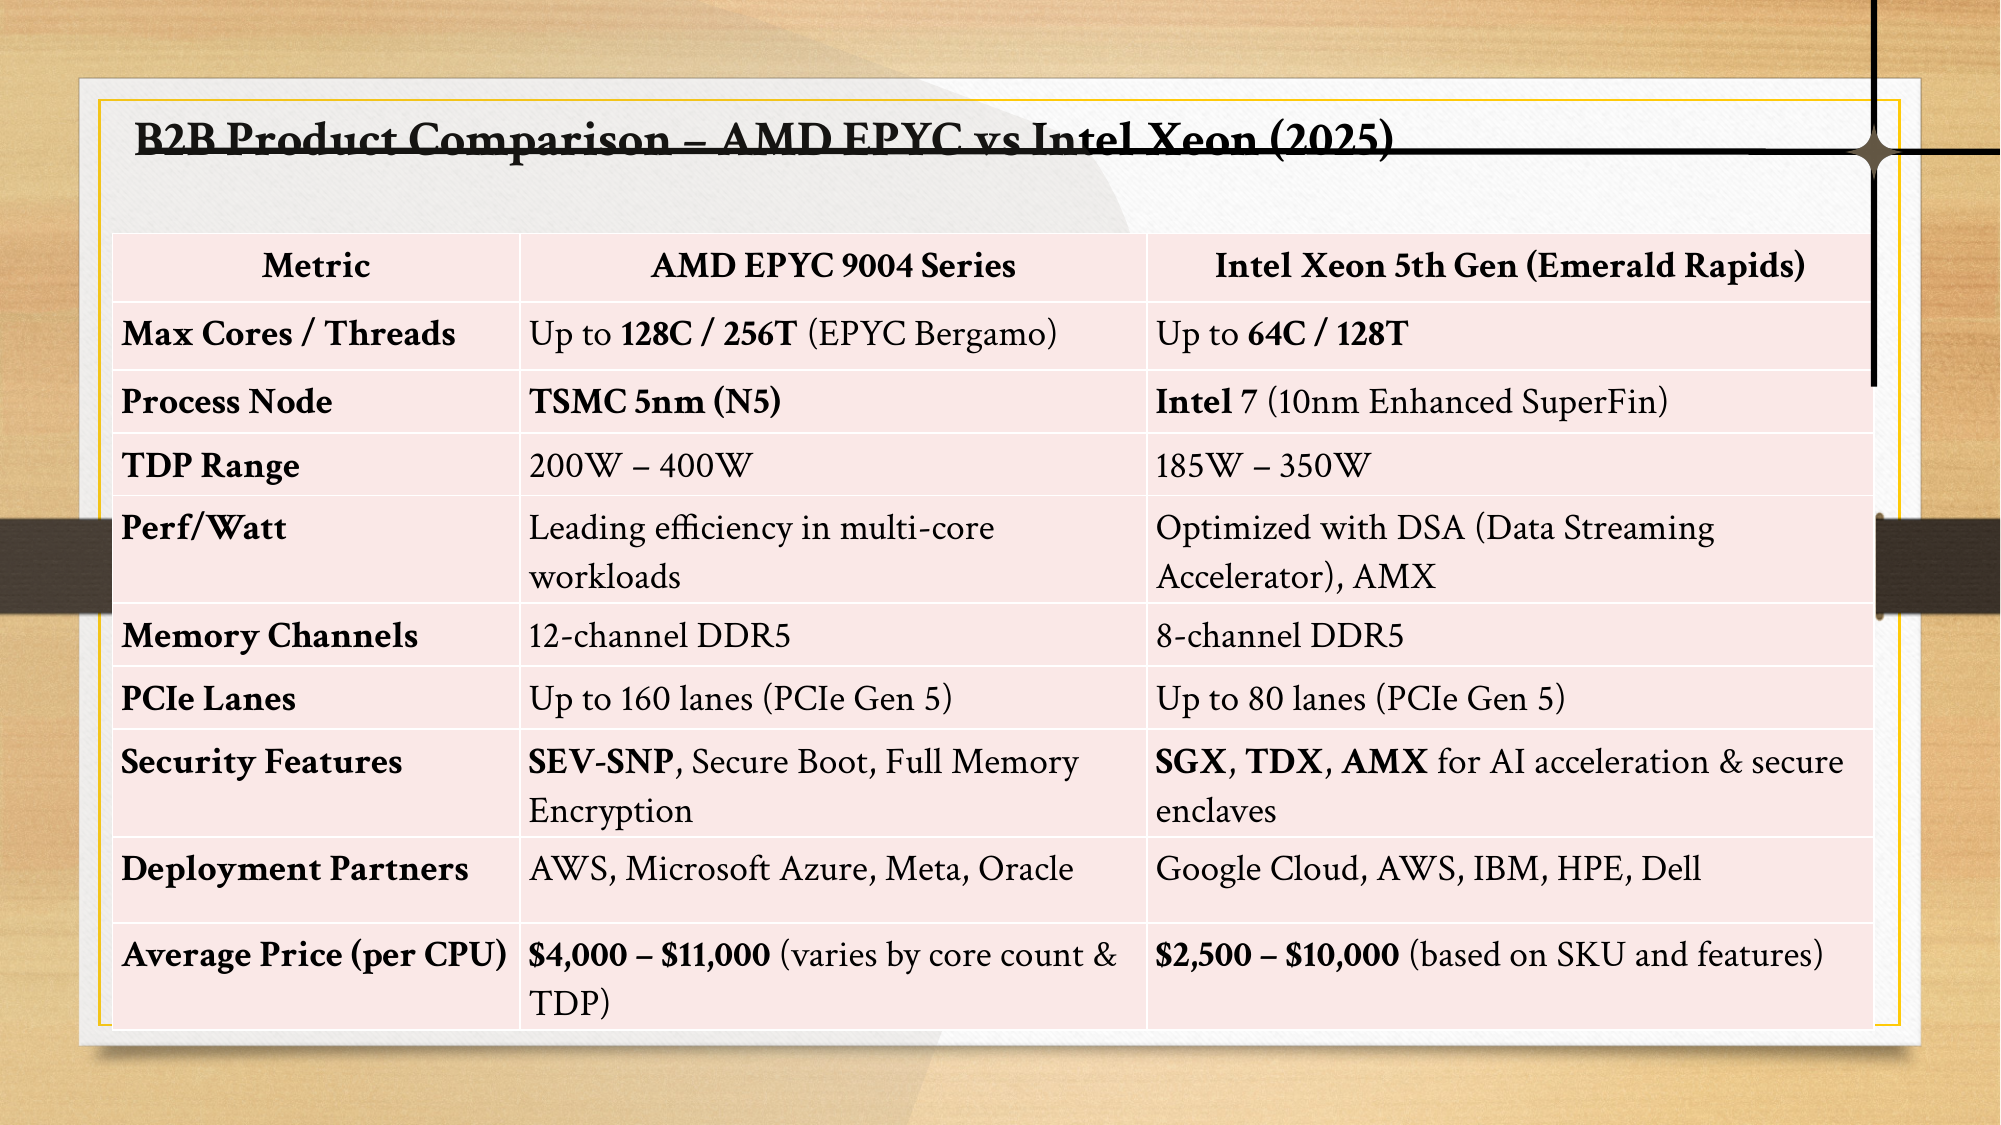

B2B Product Comparison – AMD EPYC vs Intel Xeon (2025)

| Metric | AMD EPYC 9004 Series | Intel Xeon 5th Gen (Emerald Rapids) |
| --- | --- | --- |
| Max Cores / Threads | Up to 128C / 256T (EPYC Bergamo) | Up to 64C / 128T |
| Process Node | TSMC 5nm (N5) | Intel 7 (10nm Enhanced SuperFin) |
| TDP Range | 200W – 400W | 185W – 350W |
| Perf/Watt | Leading efficiency in multi-core workloads | Optimized with DSA (Data Streaming Accelerator), AMX |
| Memory Channels | 12-channel DDR5 | 8-channel DDR5 |
| PCIe Lanes | Up to 160 lanes (PCIe Gen 5) | Up to 80 lanes (PCIe Gen 5) |
| Security Features | SEV-SNP, Secure Boot, Full Memory Encryption | SGX, TDX, AMX for AI acceleration & secure enclaves |
| Deployment Partners | AWS, Microsoft Azure, Meta, Oracle | Google Cloud, AWS, IBM, HPE, Dell |
| Average Price (per CPU) | $4,000 – $11,000 (varies by core count & TDP) | $2,500 – $10,000 (based on SKU and features) |